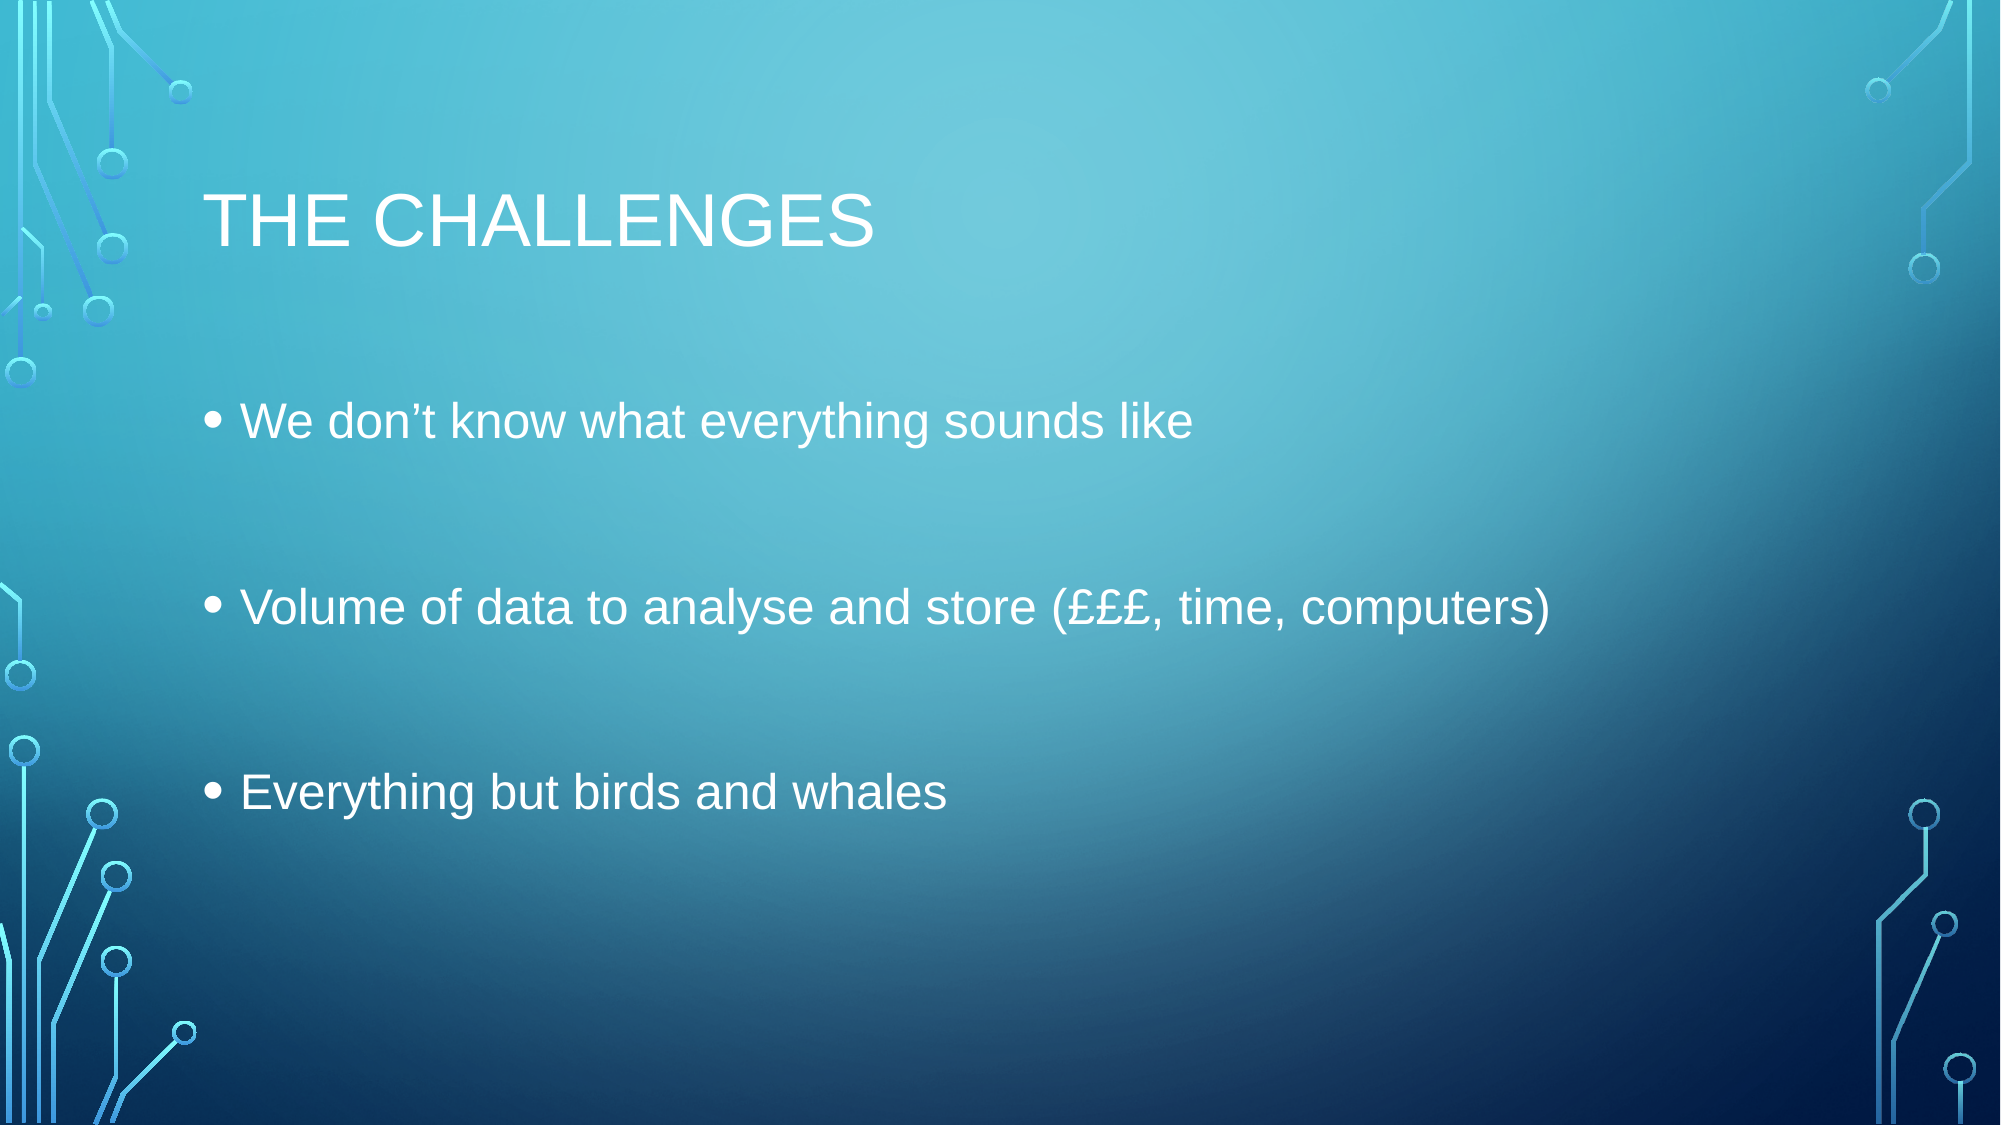

# The Challenges
We don’t know what everything sounds like

Volume of data to analyse and store (£££, time, computers)

Everything but birds and whales